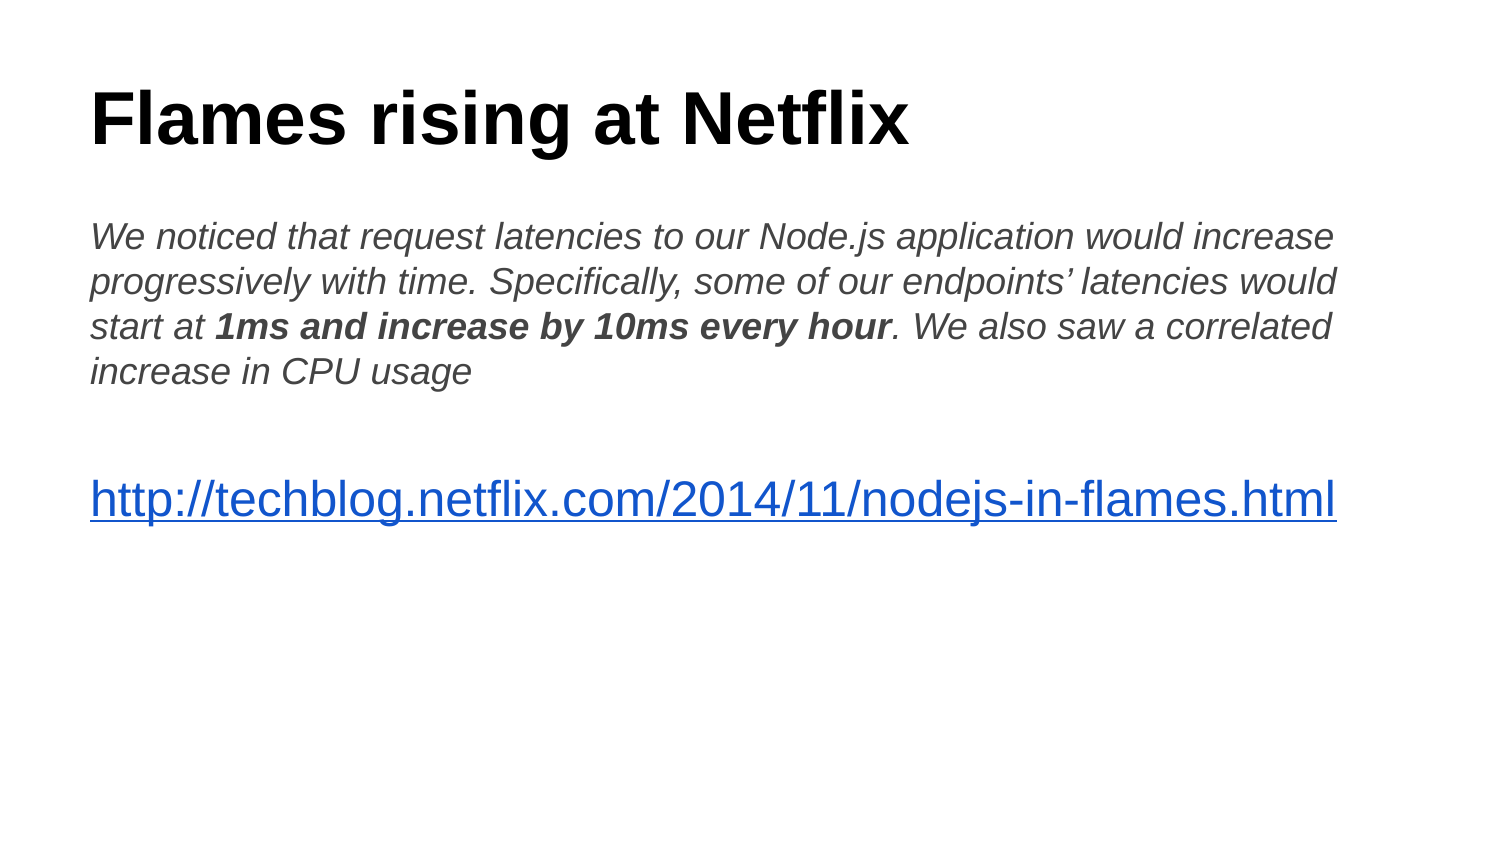

# Flames rising at Netflix
We noticed that request latencies to our Node.js application would increase progressively with time. Specifically, some of our endpoints’ latencies would start at 1ms and increase by 10ms every hour. We also saw a correlated increase in CPU usage

http://techblog.netflix.com/2014/11/nodejs-in-flames.html